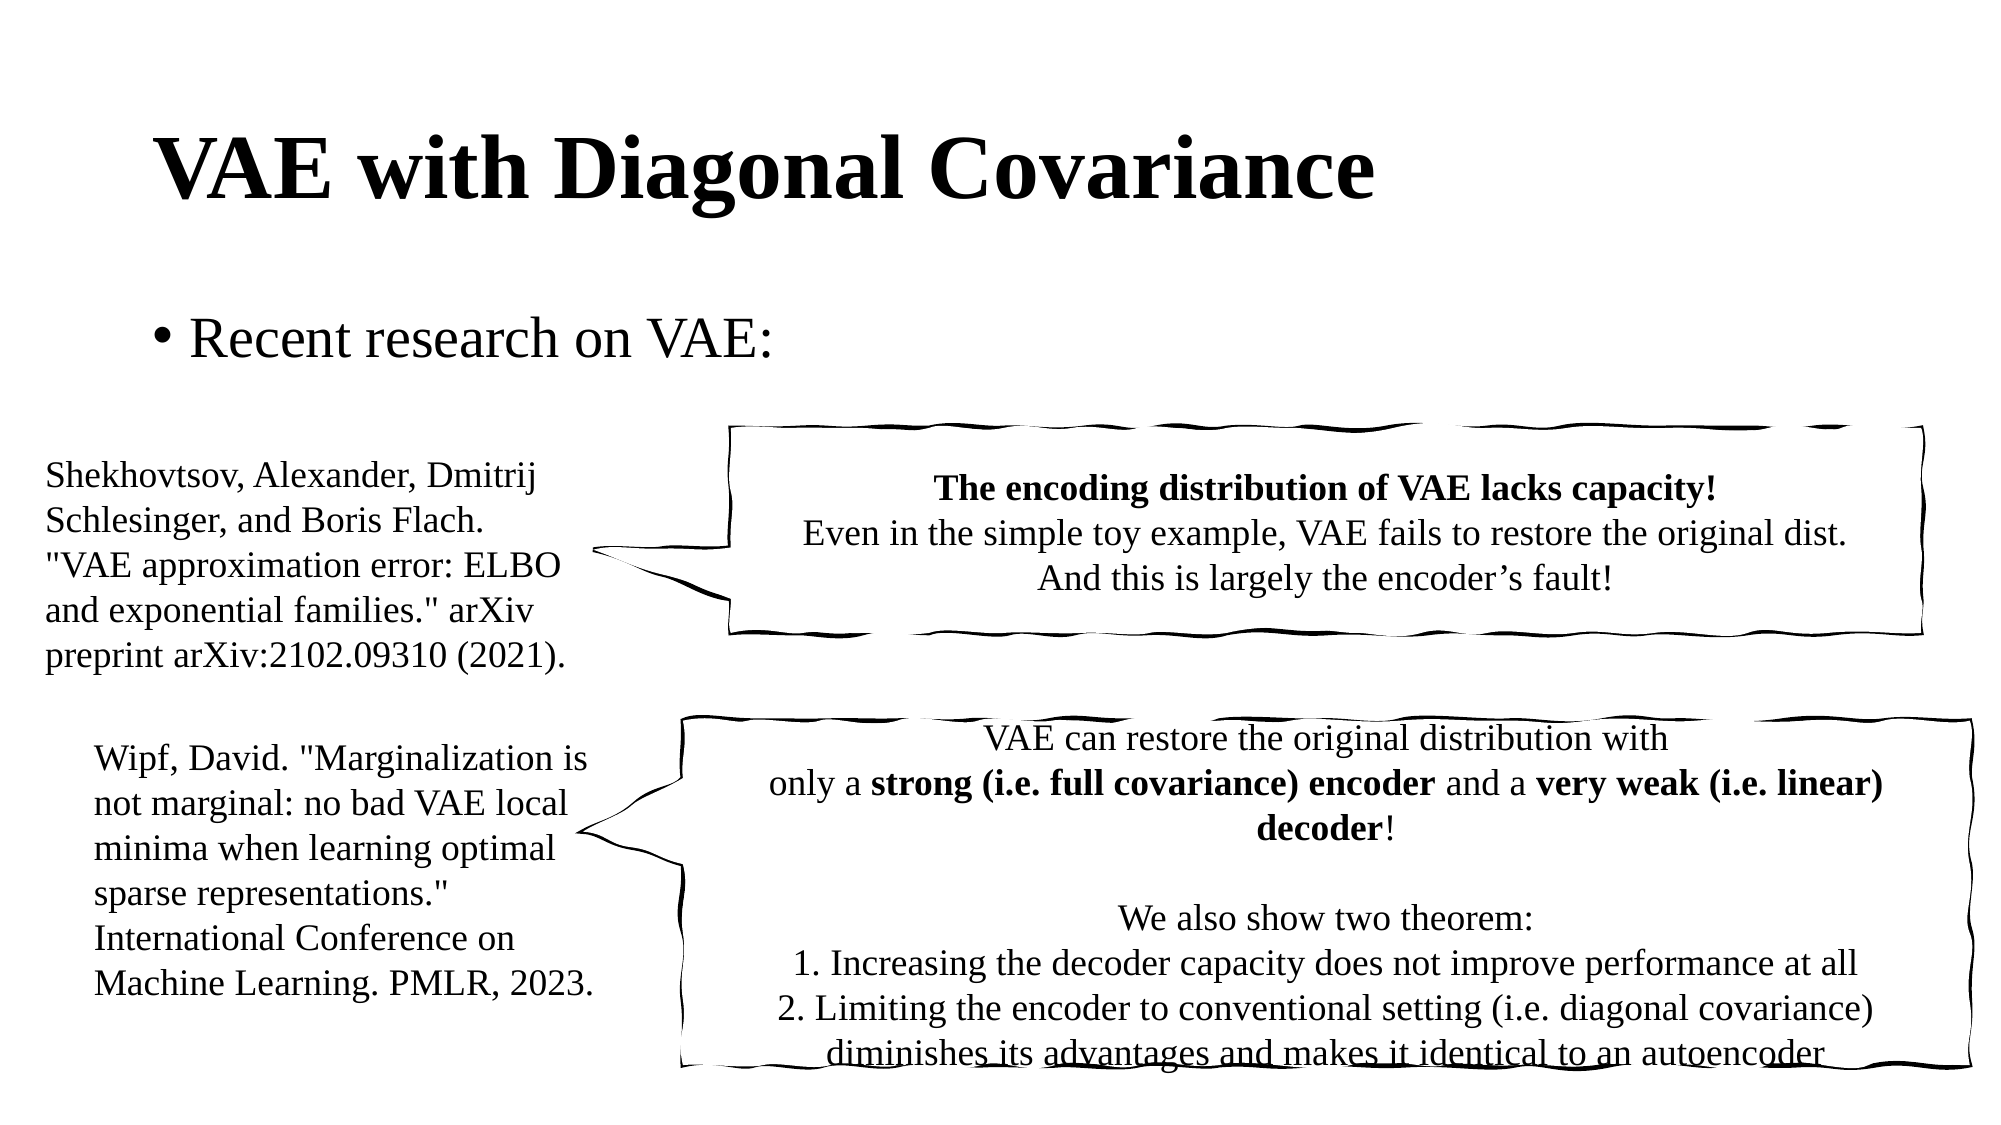

# VAE with Diagonal Covariance
Recent research on VAE:

The encoding distribution of VAE lacks capacity!
Even in the simple toy example, VAE fails to restore the original dist.
And this is largely the encoder’s fault!
Shekhovtsov, Alexander, Dmitrij Schlesinger, and Boris Flach. "VAE approximation error: ELBO and exponential families." arXiv preprint arXiv:2102.09310 (2021).
VAE can restore the original distribution with
only a strong (i.e. full covariance) encoder and a very weak (i.e. linear) decoder!

We also show two theorem:
1. Increasing the decoder capacity does not improve performance at all
2. Limiting the encoder to conventional setting (i.e. diagonal covariance) diminishes its advantages and makes it identical to an autoencoder
Wipf, David. "Marginalization is not marginal: no bad VAE local minima when learning optimal sparse representations." International Conference on Machine Learning. PMLR, 2023.